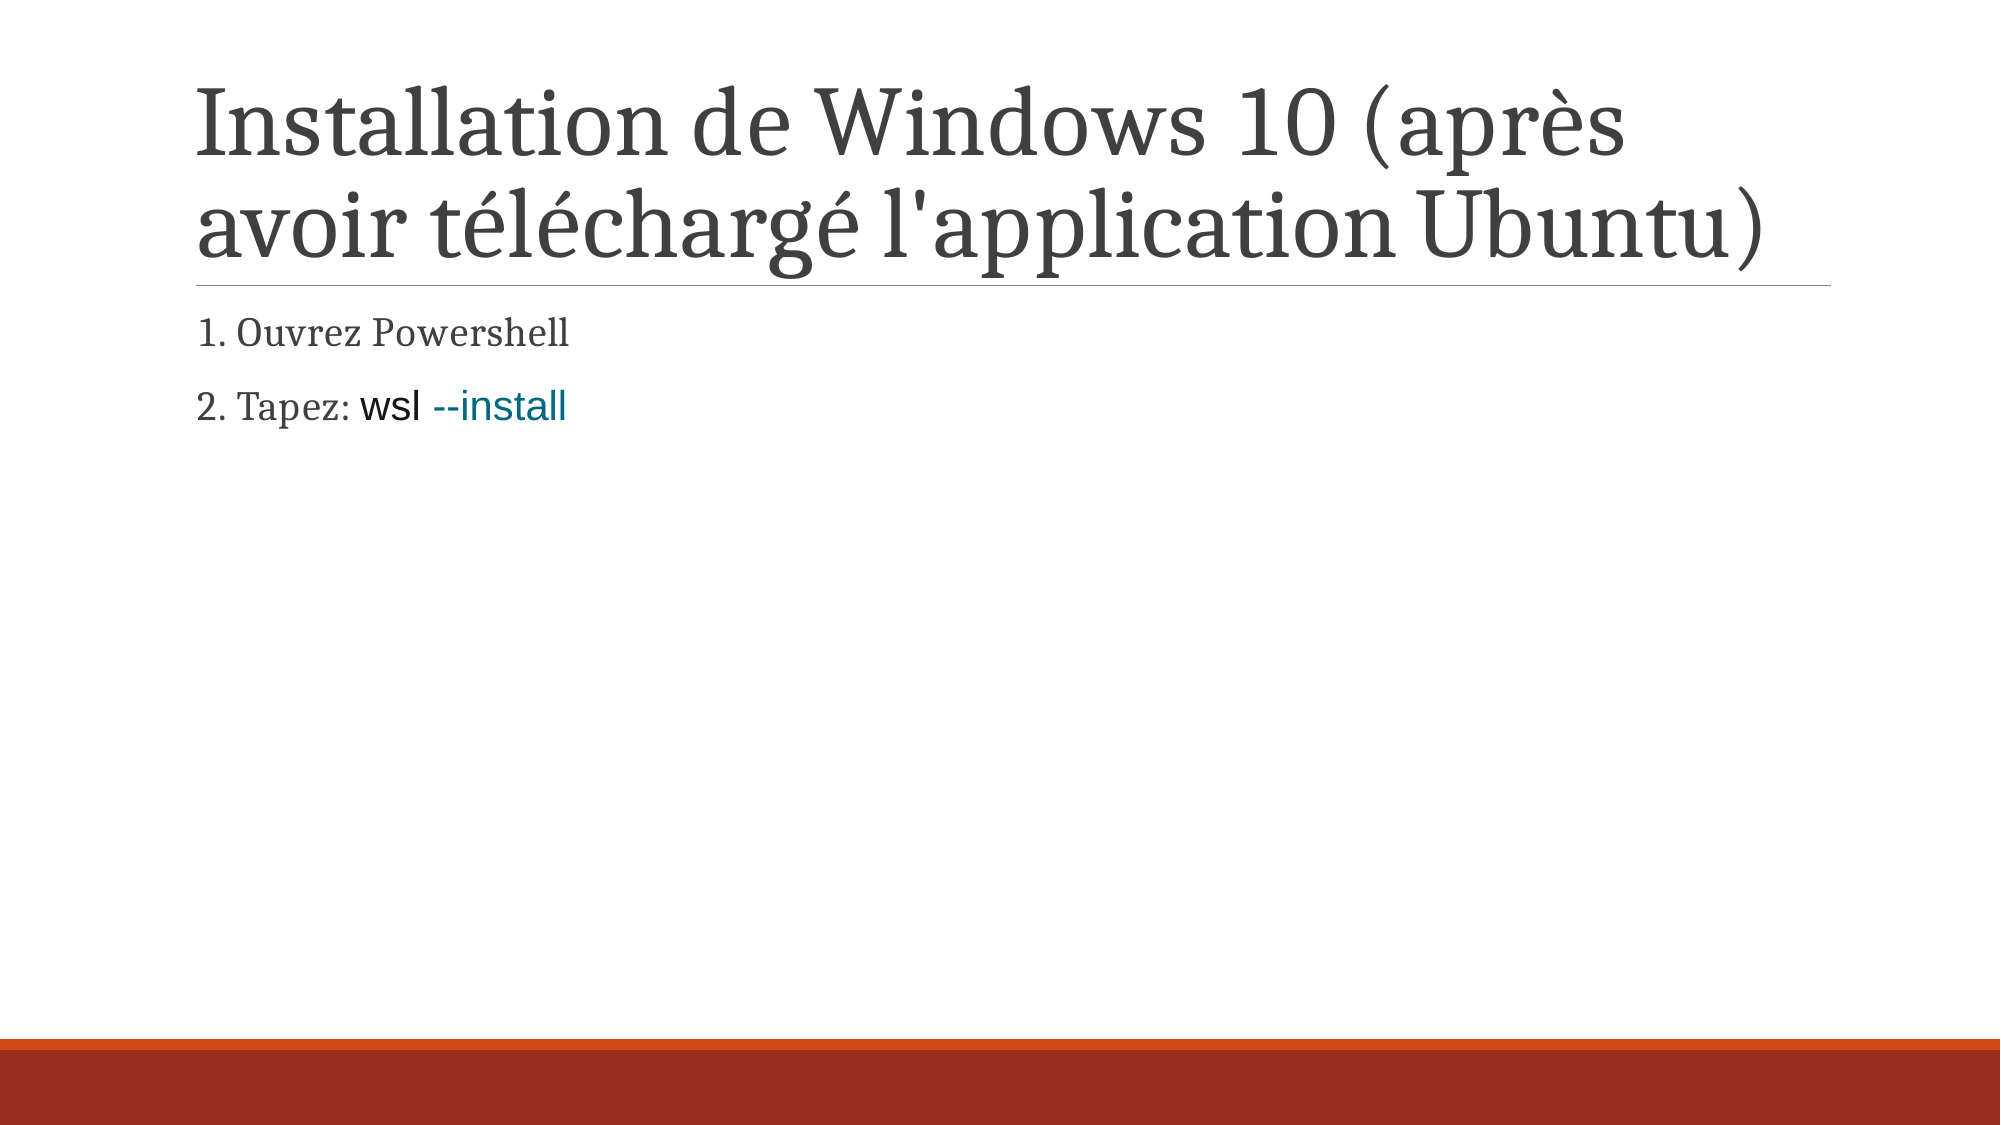

# Installation de Windows 10 (après avoir téléchargé l'application Ubuntu)
1. Ouvrez Powershell
2. Tapez: wsl --install